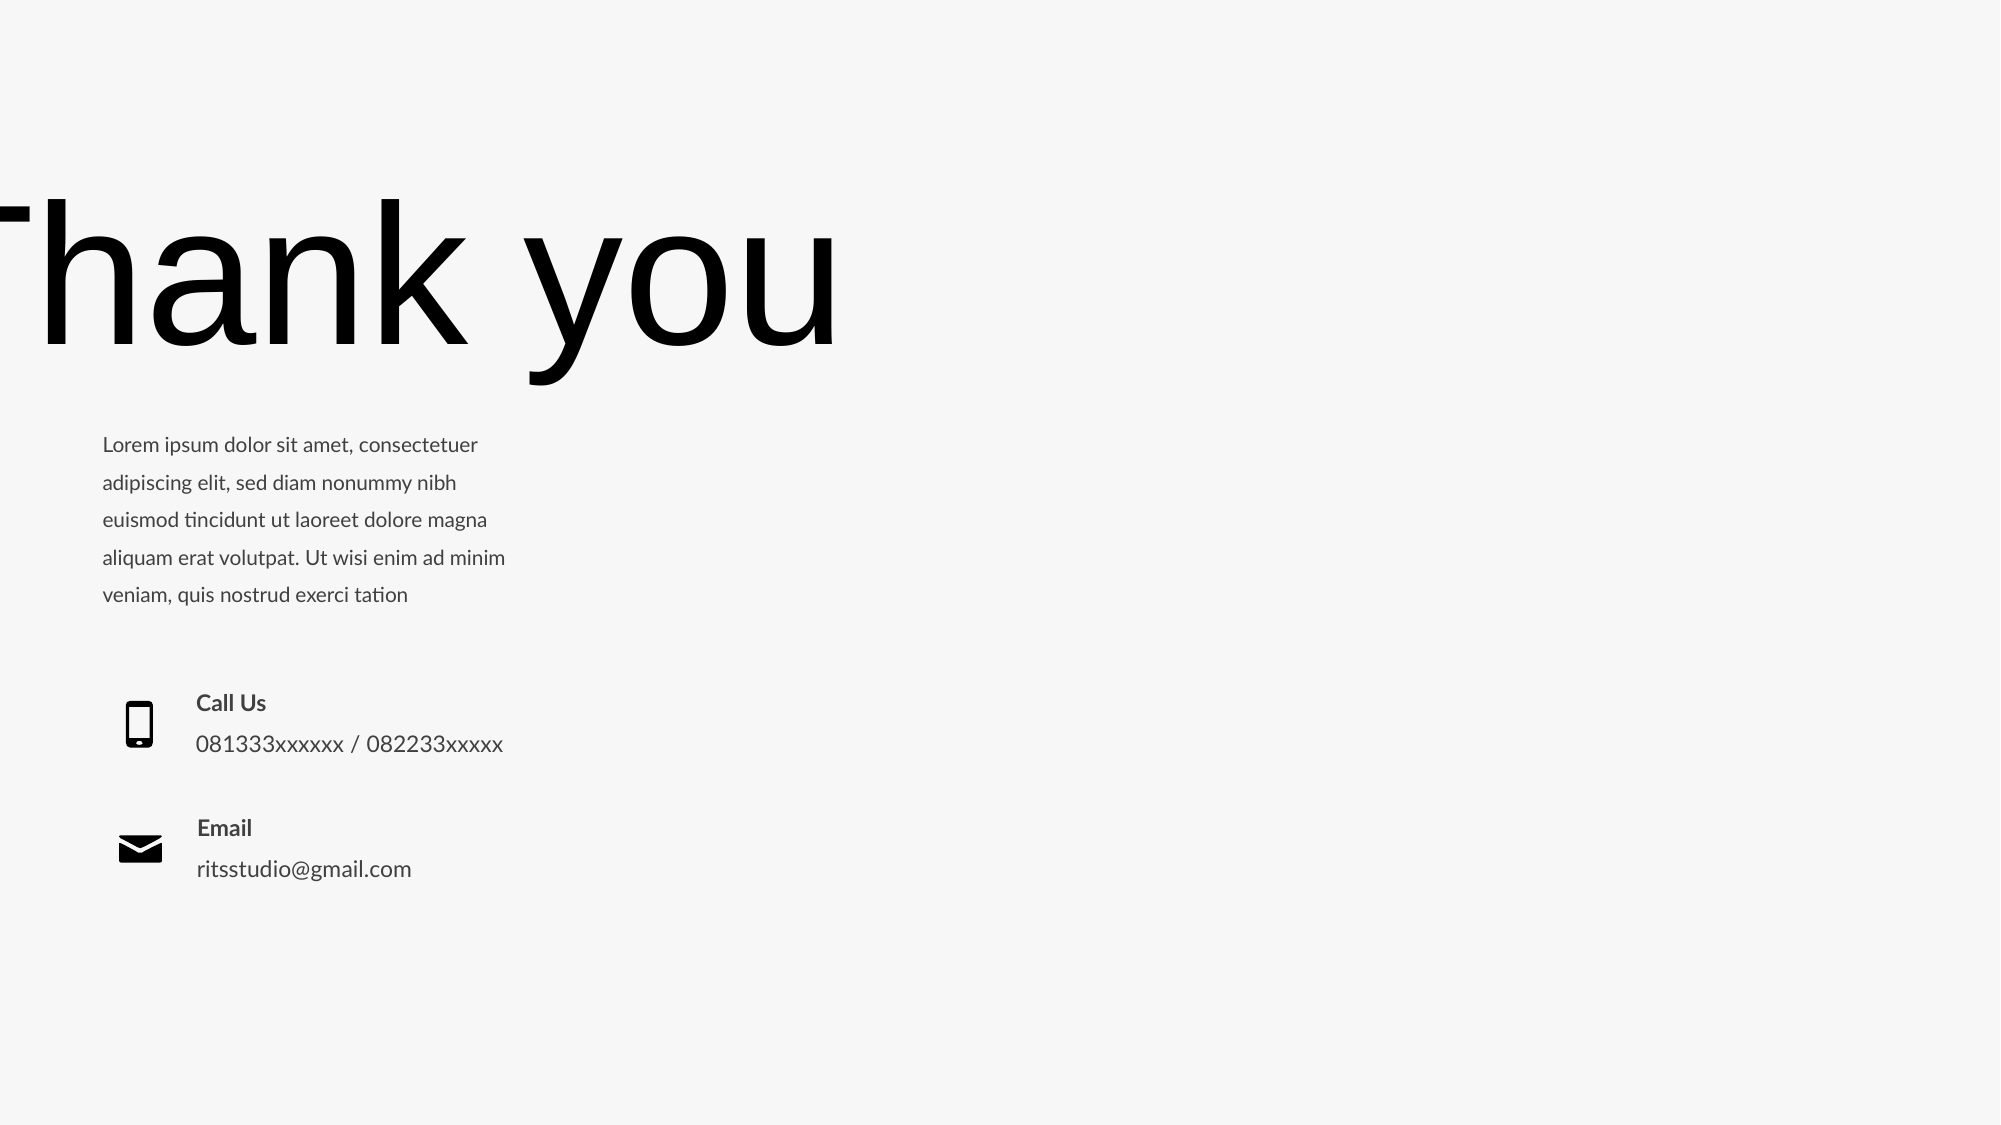

Thank you
Lorem ipsum dolor sit amet, consectetuer adipiscing elit, sed diam nonummy nibh euismod tincidunt ut laoreet dolore magna aliquam erat volutpat. Ut wisi enim ad minim veniam, quis nostrud exerci tation
Call Us

081333xxxxxx / 082233xxxxx
Email

ritsstudio@gmail.com